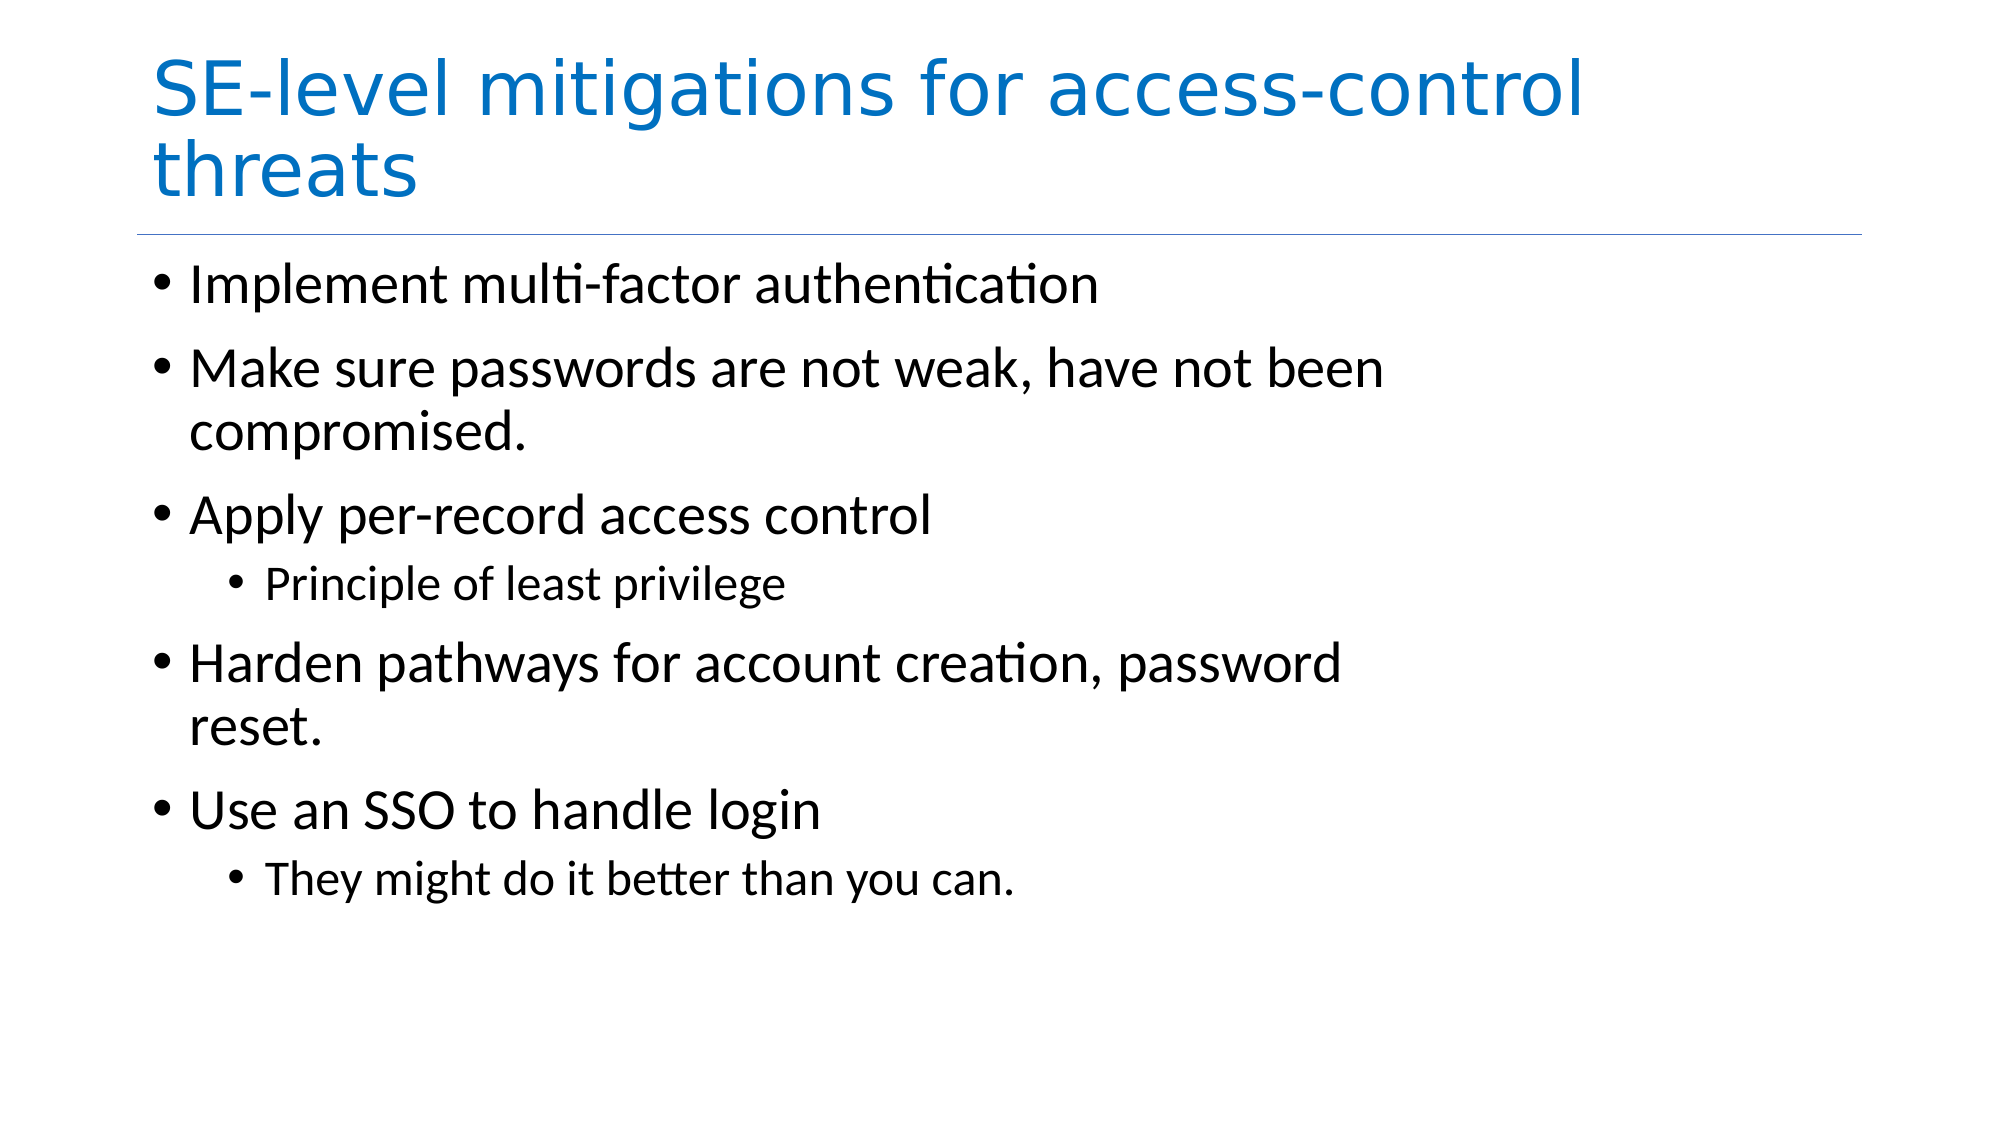

# SE-level mitigations for access-control threats
Implement multi-factor authentication
Make sure passwords are not weak, have not been compromised.
Apply per-record access control
Principle of least privilege
Harden pathways for account creation, password reset.
Use an SSO to handle login
They might do it better than you can.